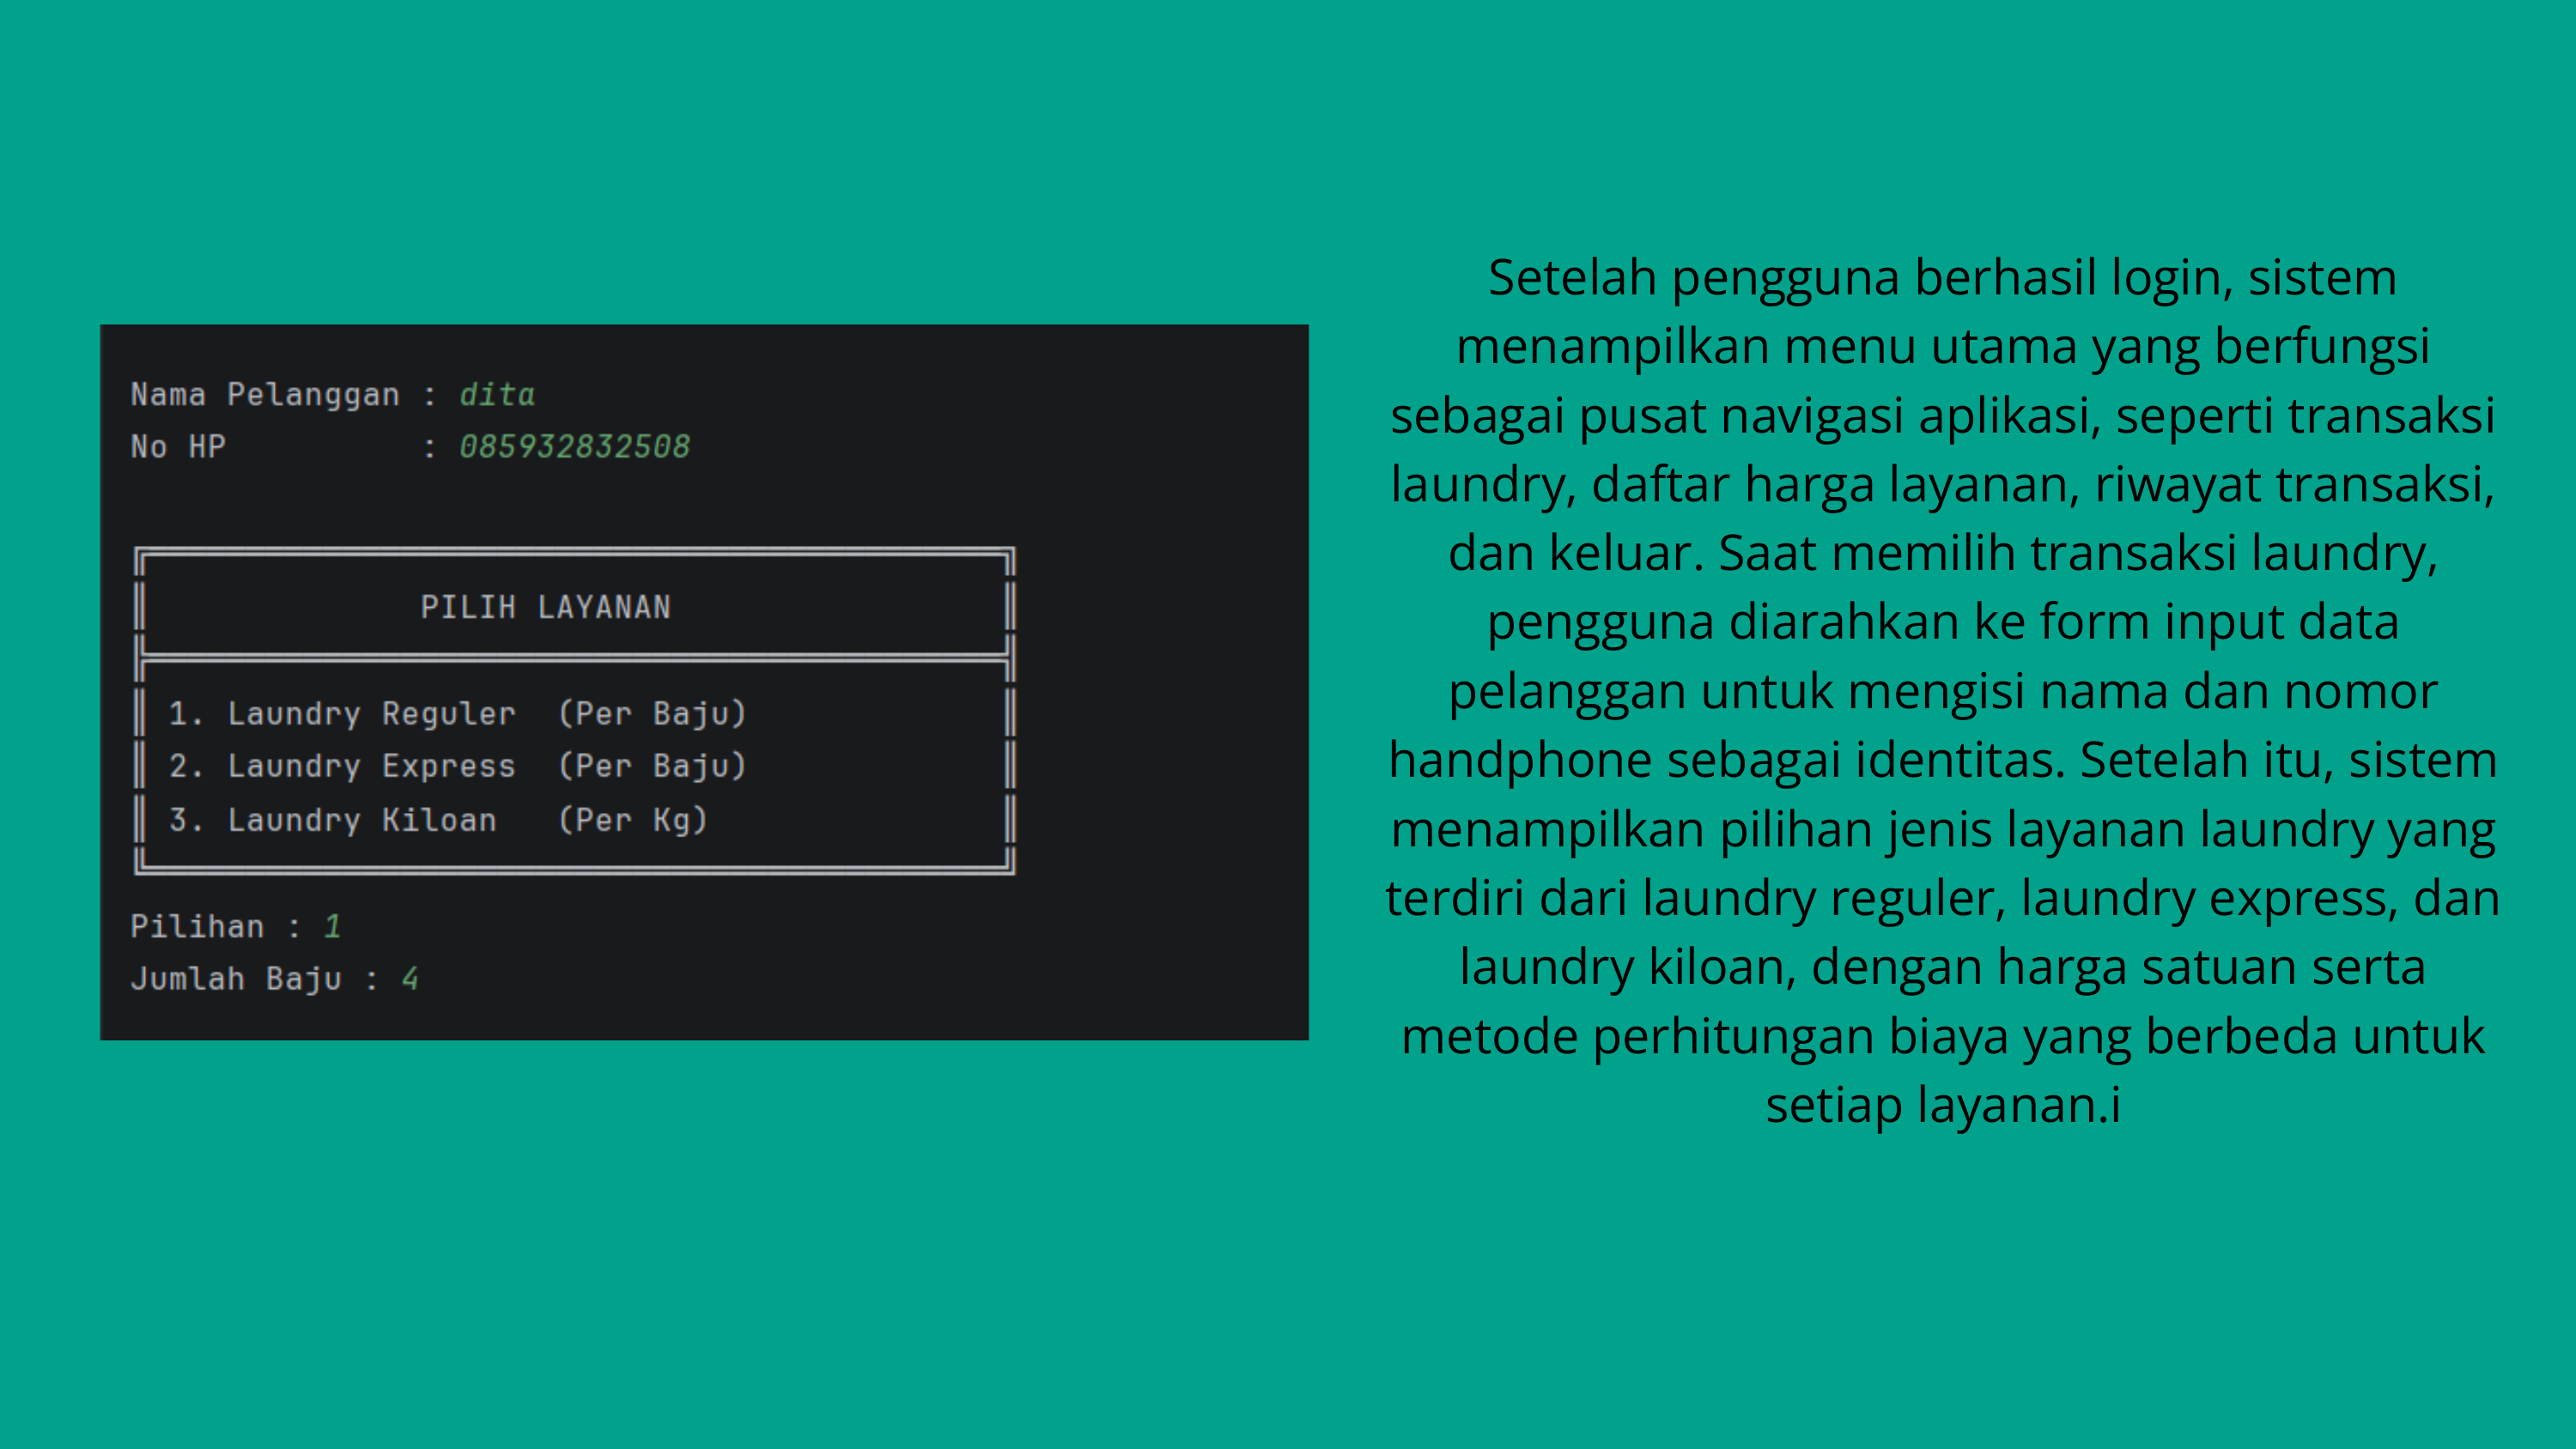

Setelah pengguna berhasil login, sistem menampilkan menu utama yang berfungsi sebagai pusat navigasi aplikasi, seperti transaksi laundry, daftar harga layanan, riwayat transaksi, dan keluar. Saat memilih transaksi laundry, pengguna diarahkan ke form input data pelanggan untuk mengisi nama dan nomor handphone sebagai identitas. Setelah itu, sistem menampilkan pilihan jenis layanan laundry yang terdiri dari laundry reguler, laundry express, dan laundry kiloan, dengan harga satuan serta metode perhitungan biaya yang berbeda untuk setiap layanan.i